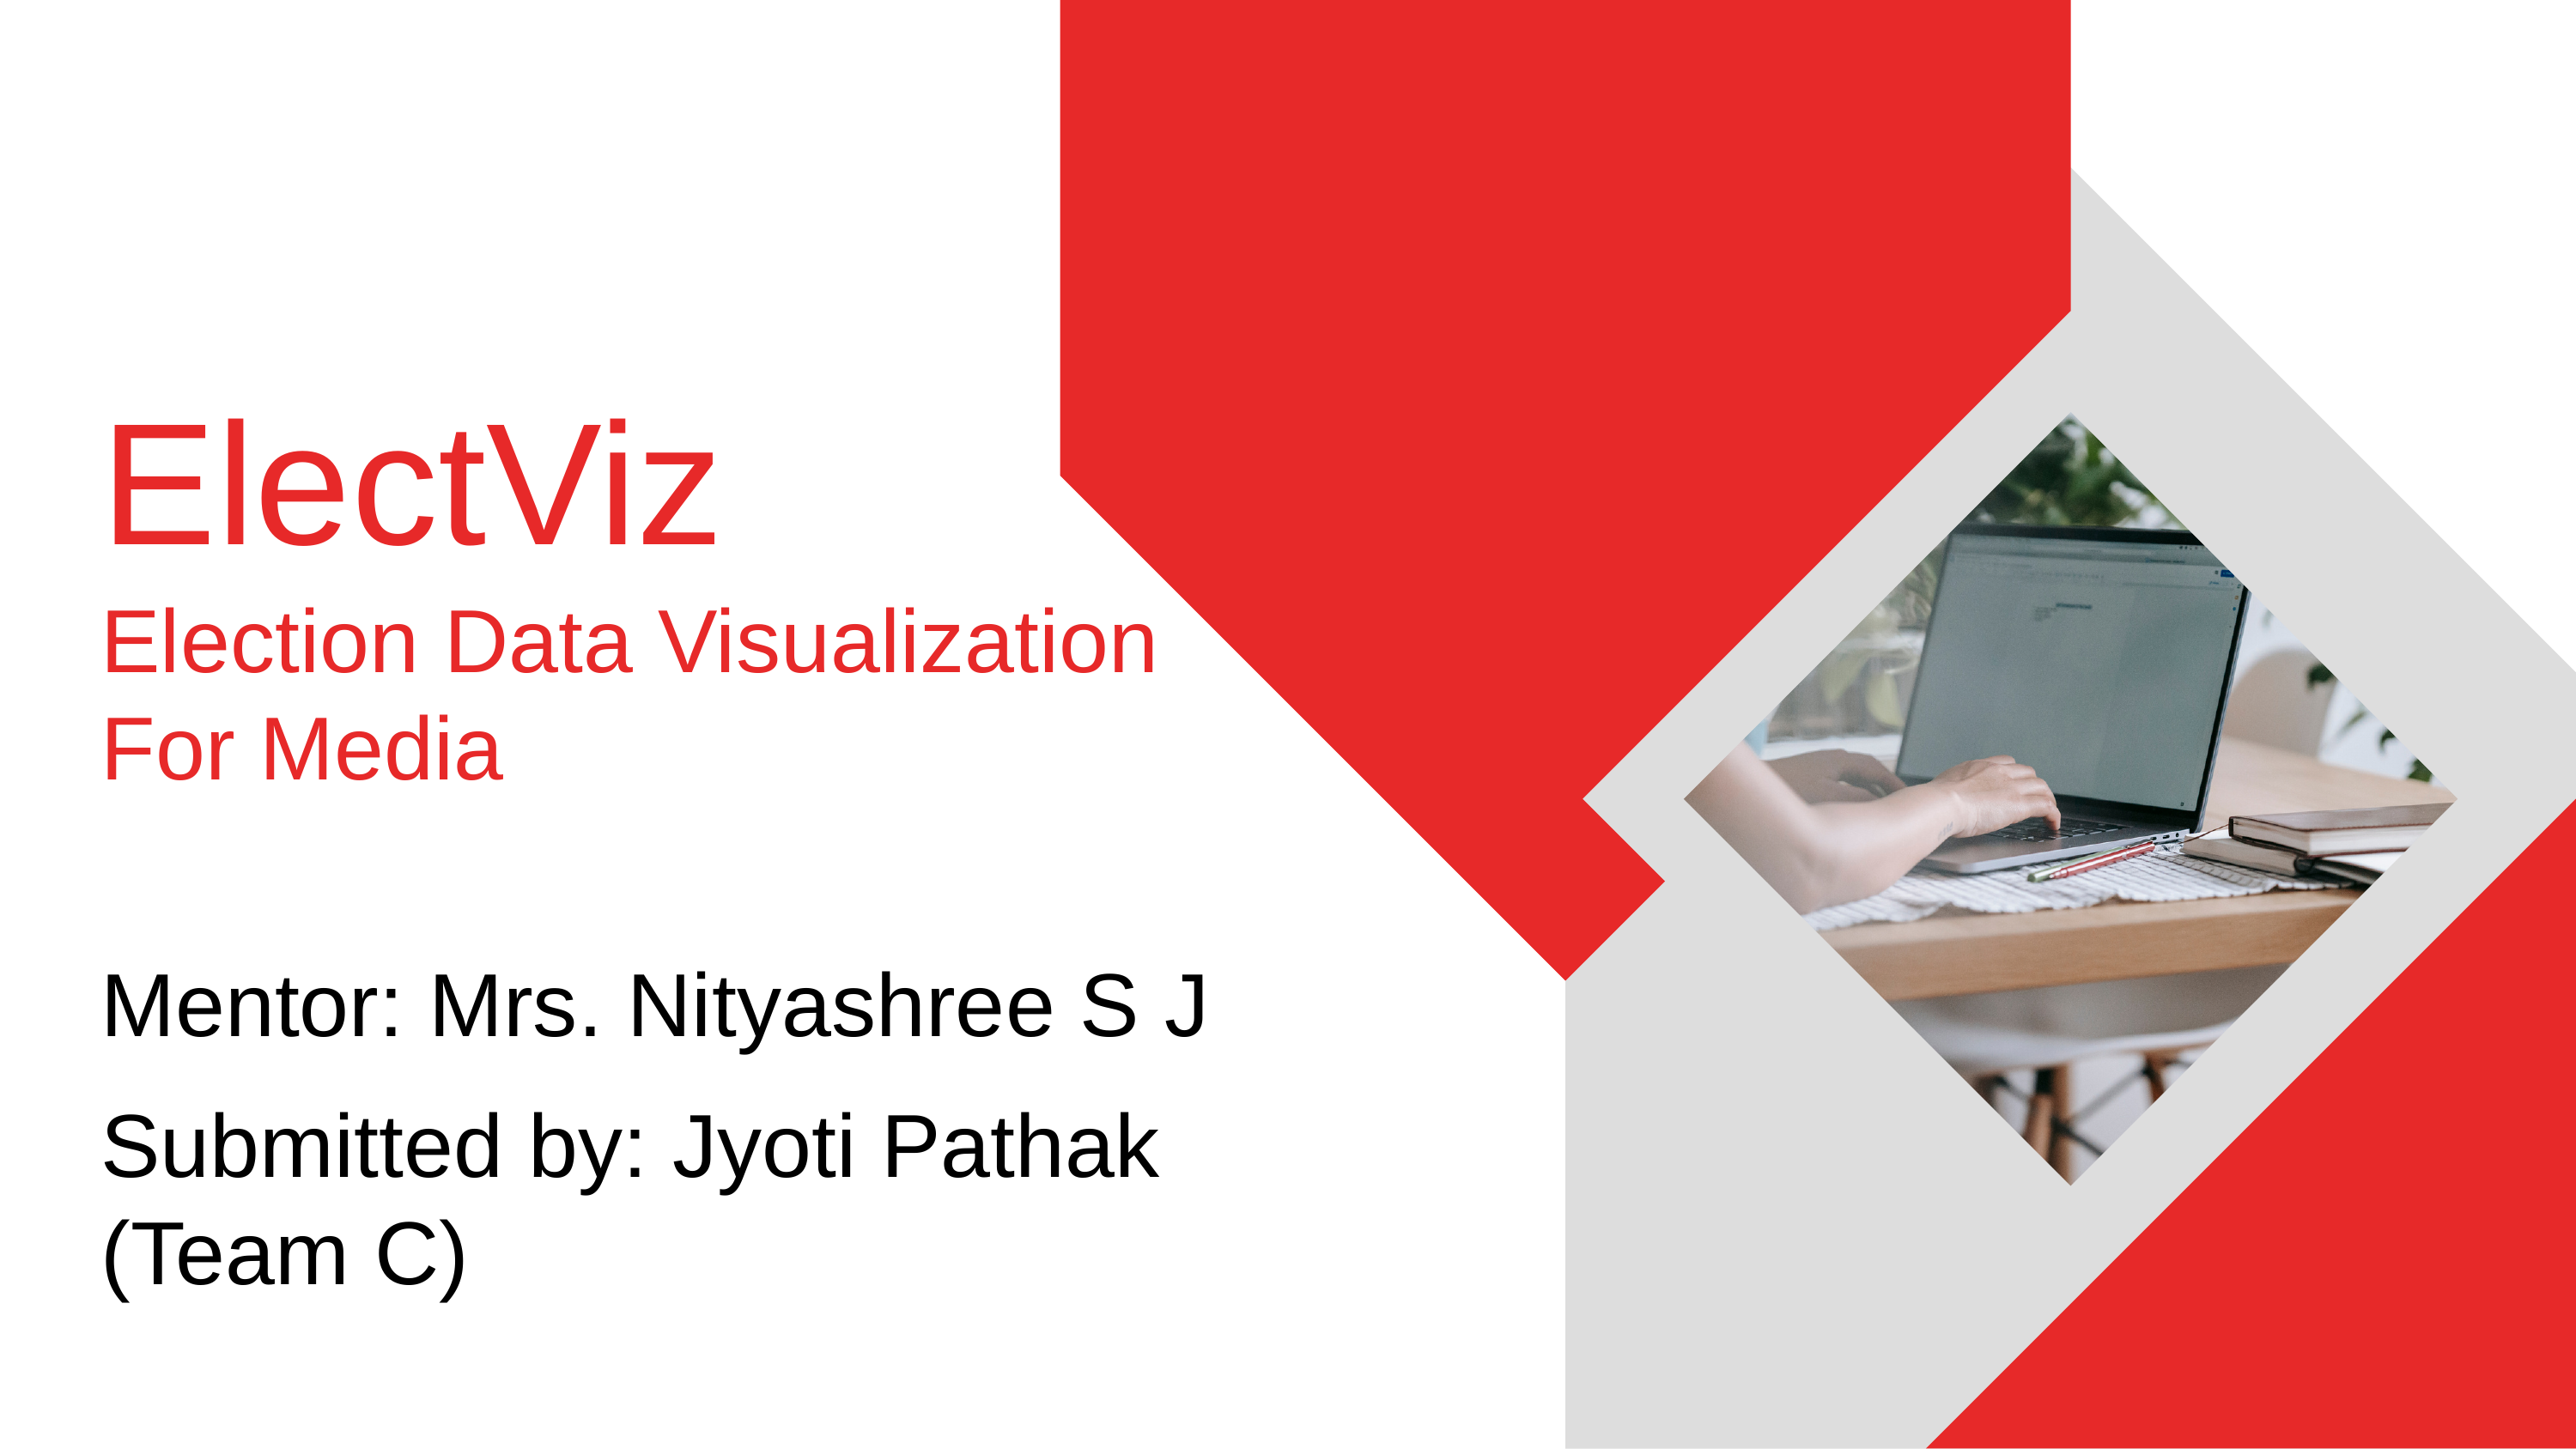

ElectViz

Election Data Visualization For Media

Mentor: Mrs. Nityashree S J
Submitted by: Jyoti Pathak (Team C)